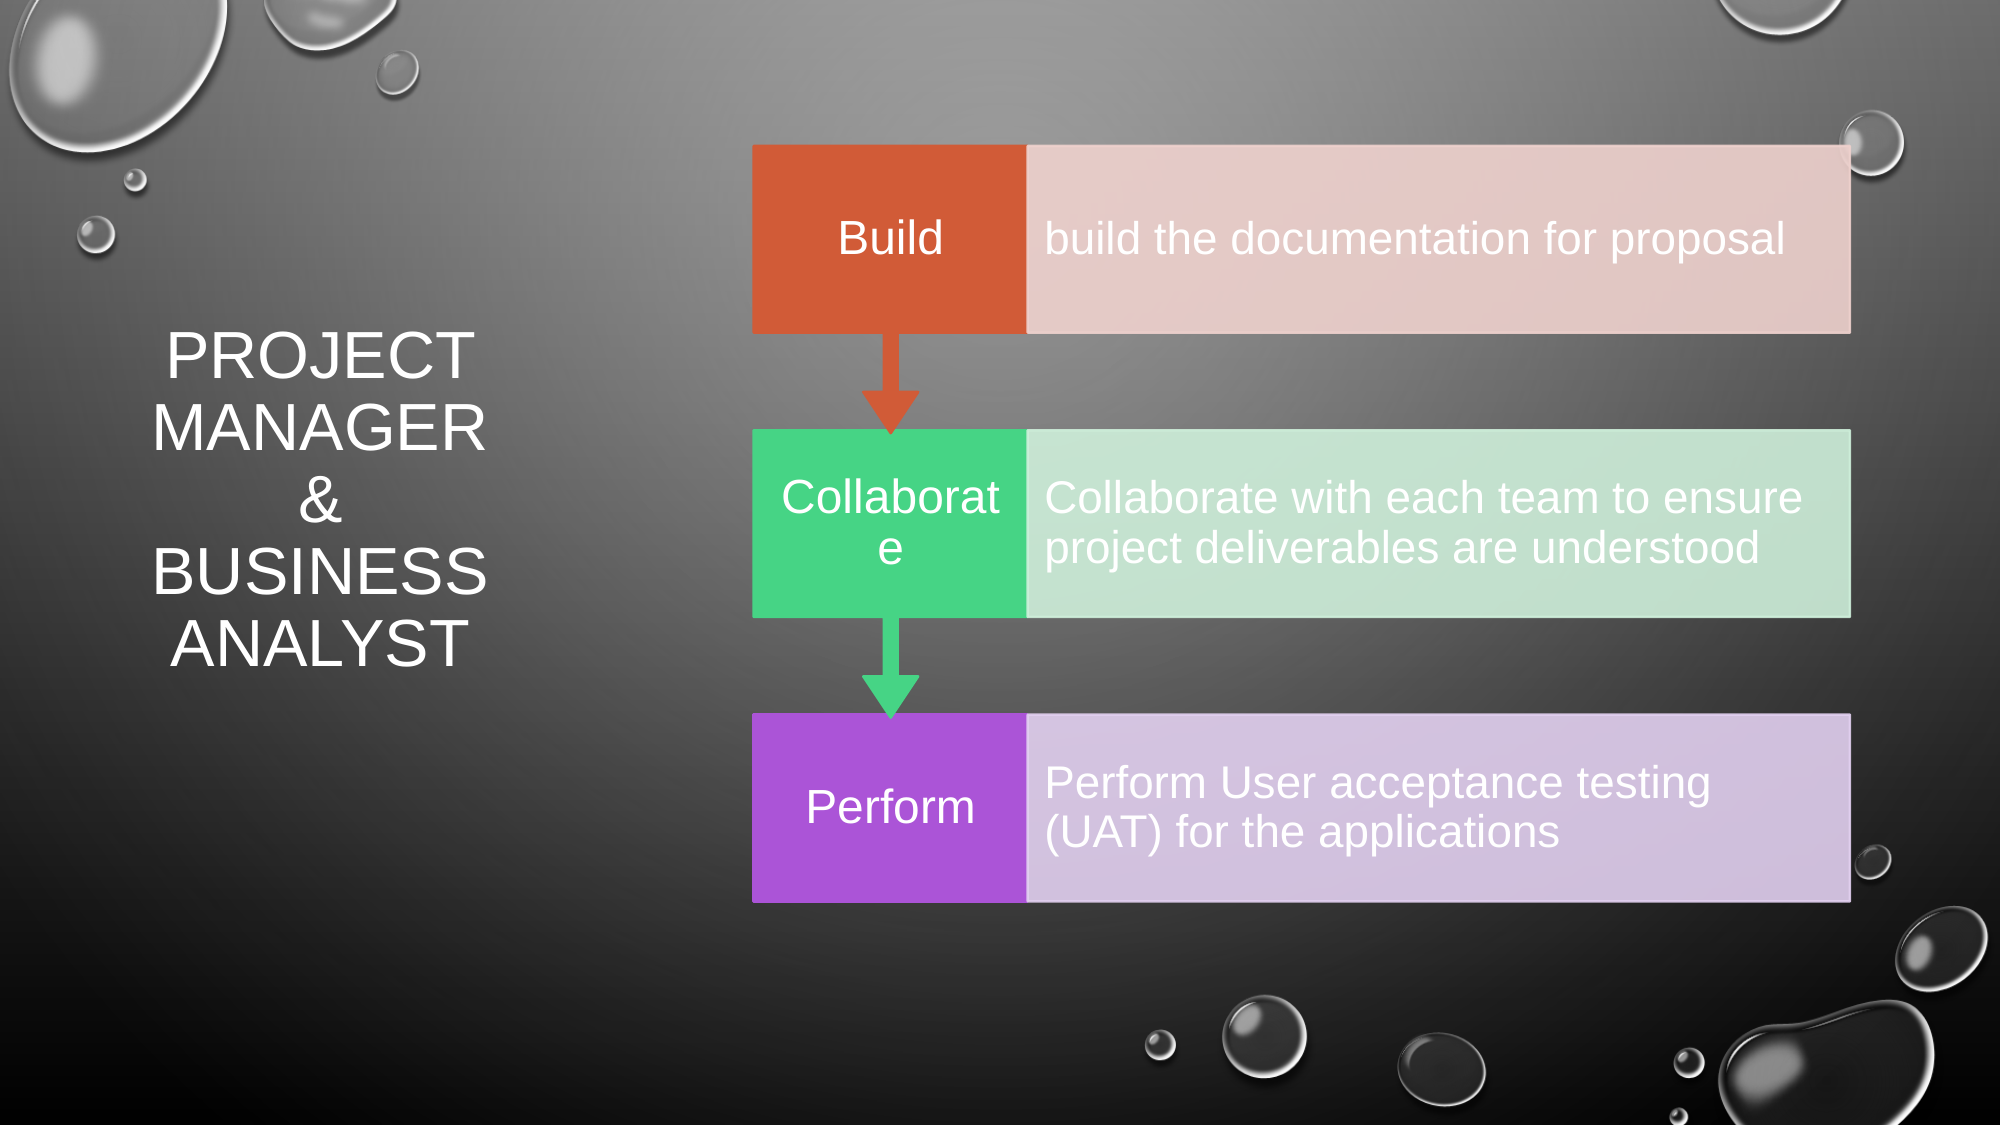

Perform
Perform User acceptance testing (UAT) for the applications
Collaborate
Collaborate with each team to ensure project deliverables are understood
Build
build the documentation for proposal
# Project manager & Business Analyst